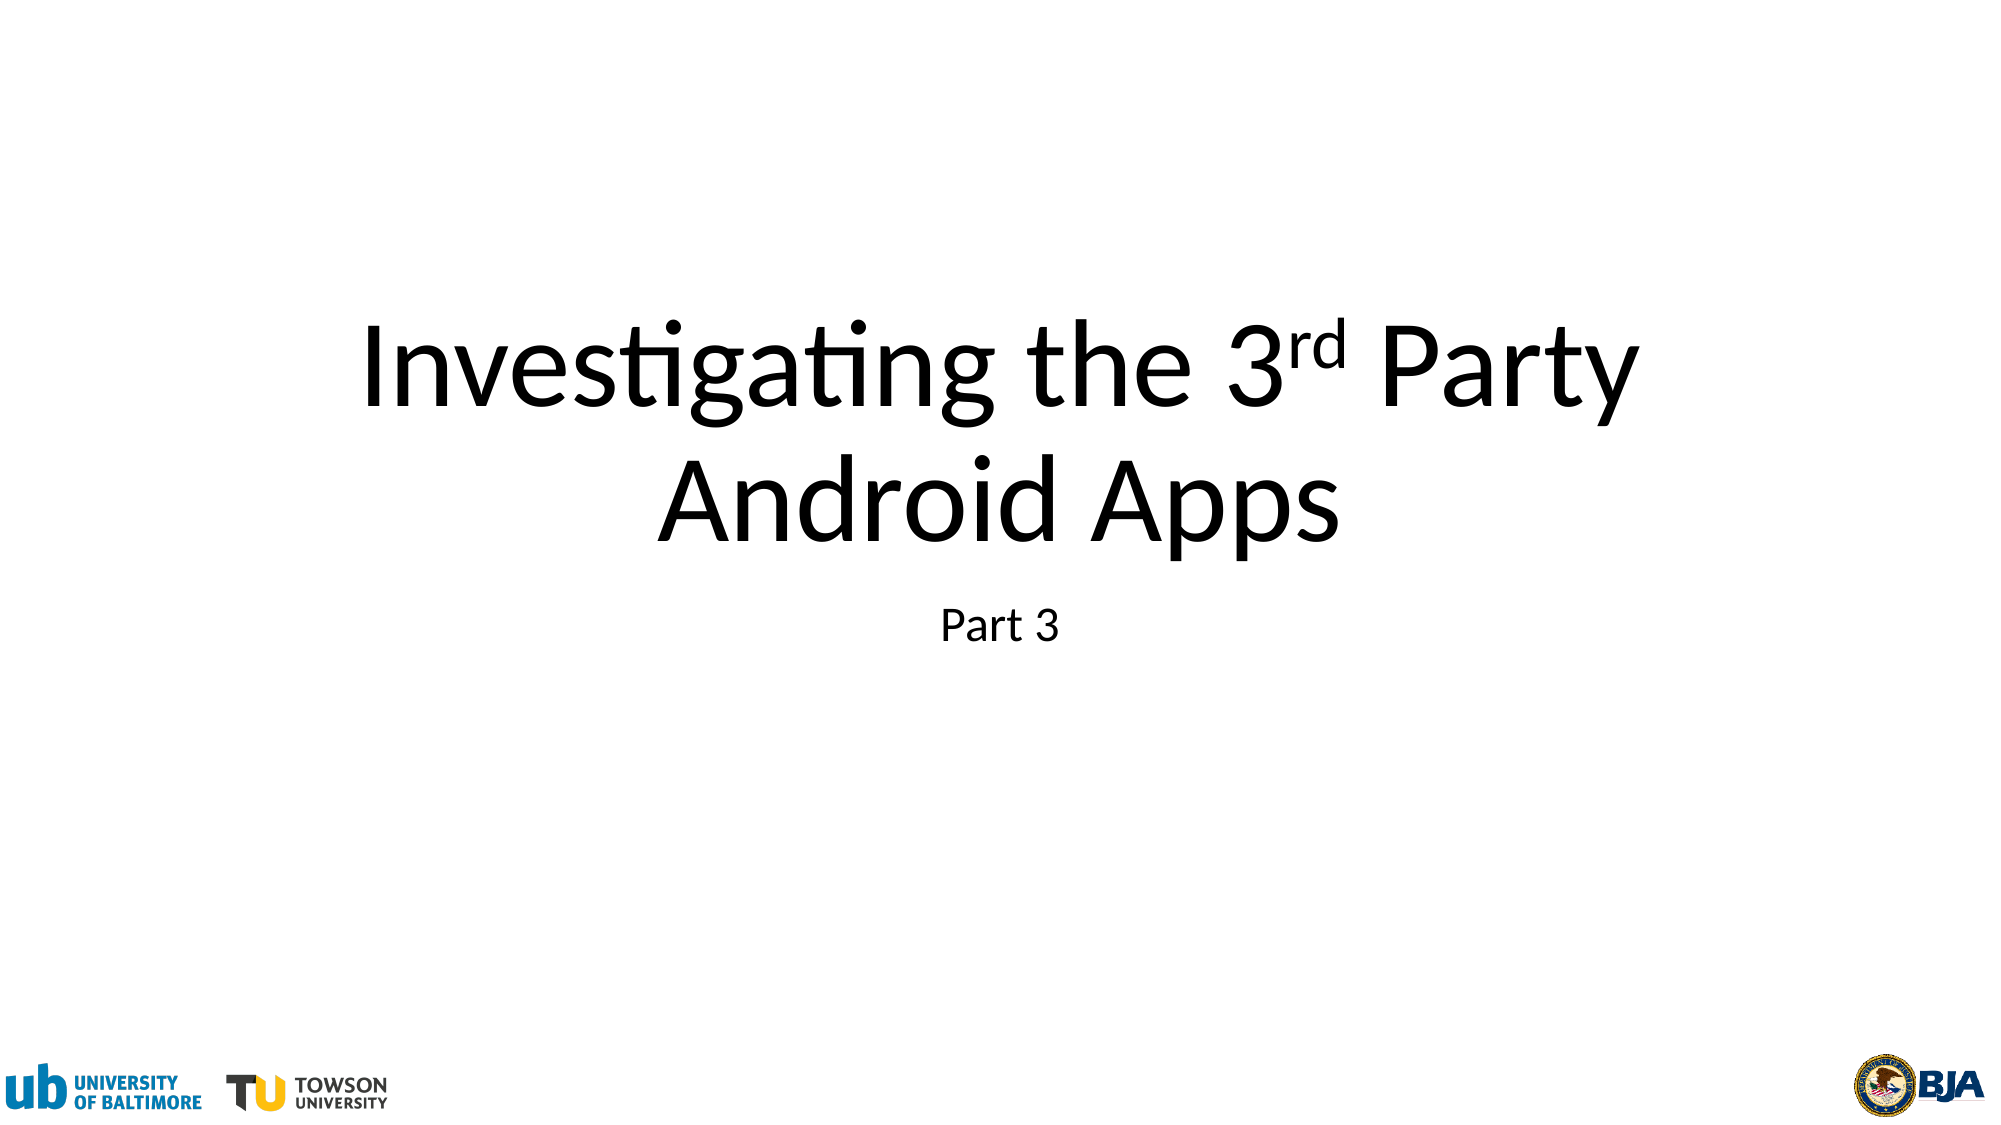

# Investigating the 3rd Party Android Apps
Part 3